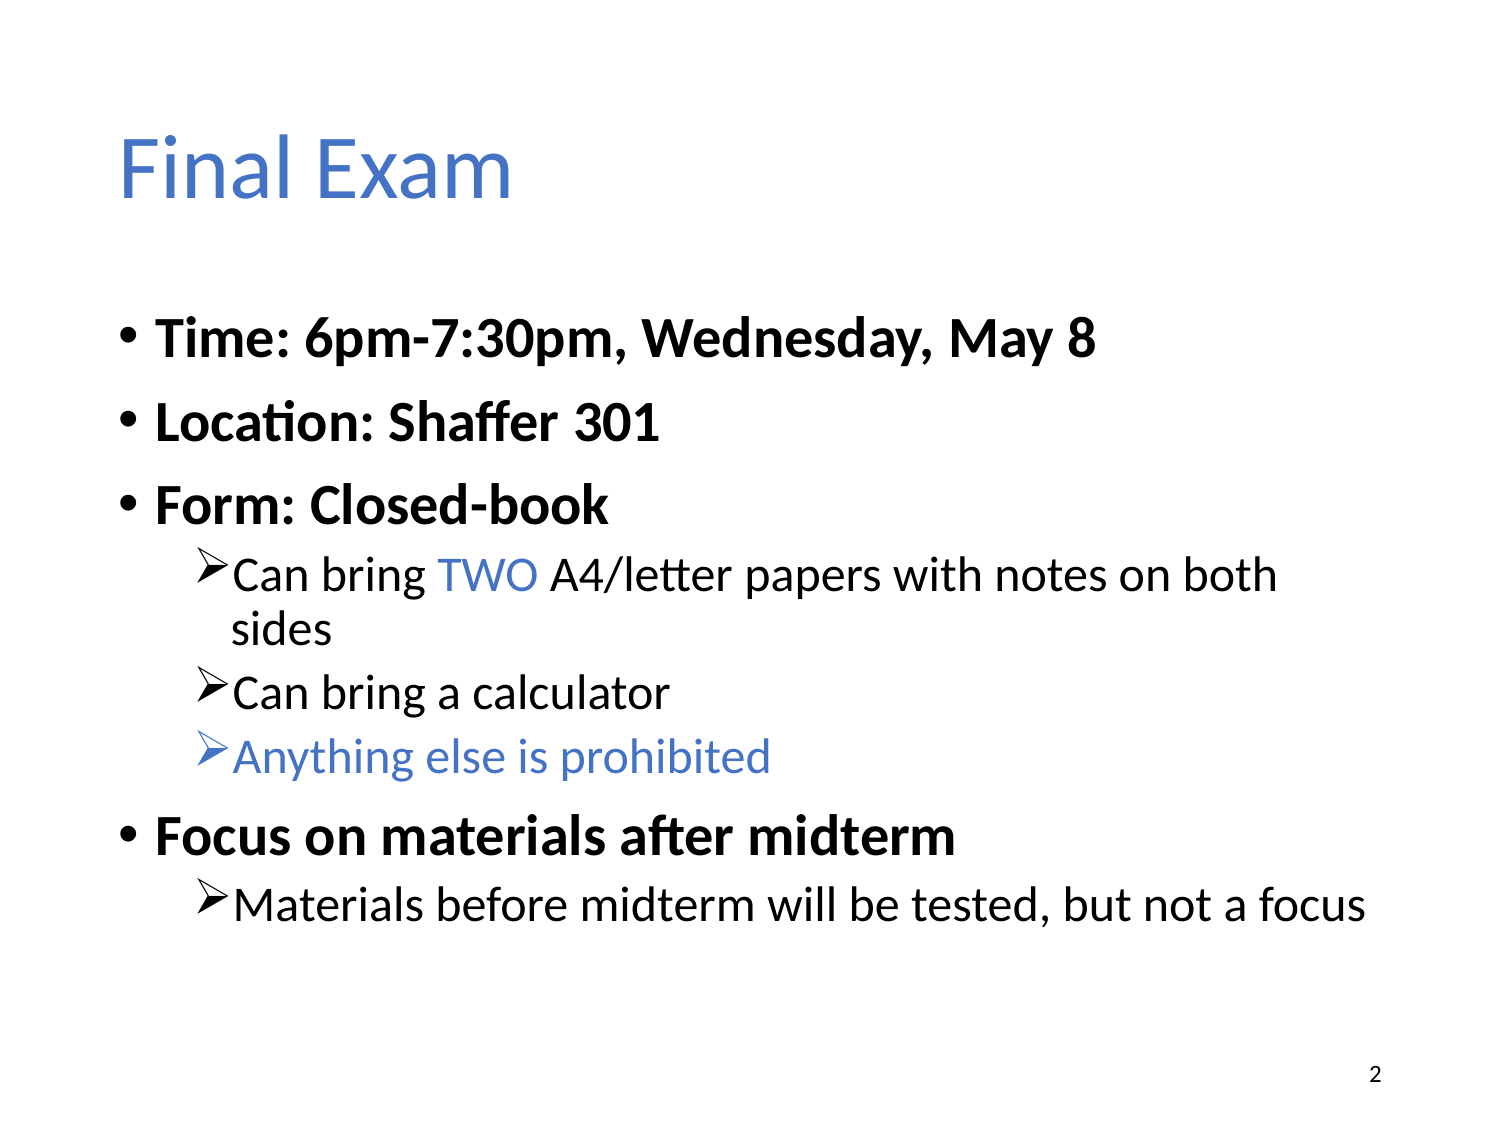

# Final Exam
Time: 6pm-7:30pm, Wednesday, May 8
Location: Shaffer 301
Form: Closed-book
Can bring TWO A4/letter papers with notes on both sides
Can bring a calculator
Anything else is prohibited
Focus on materials after midterm
Materials before midterm will be tested, but not a focus
2